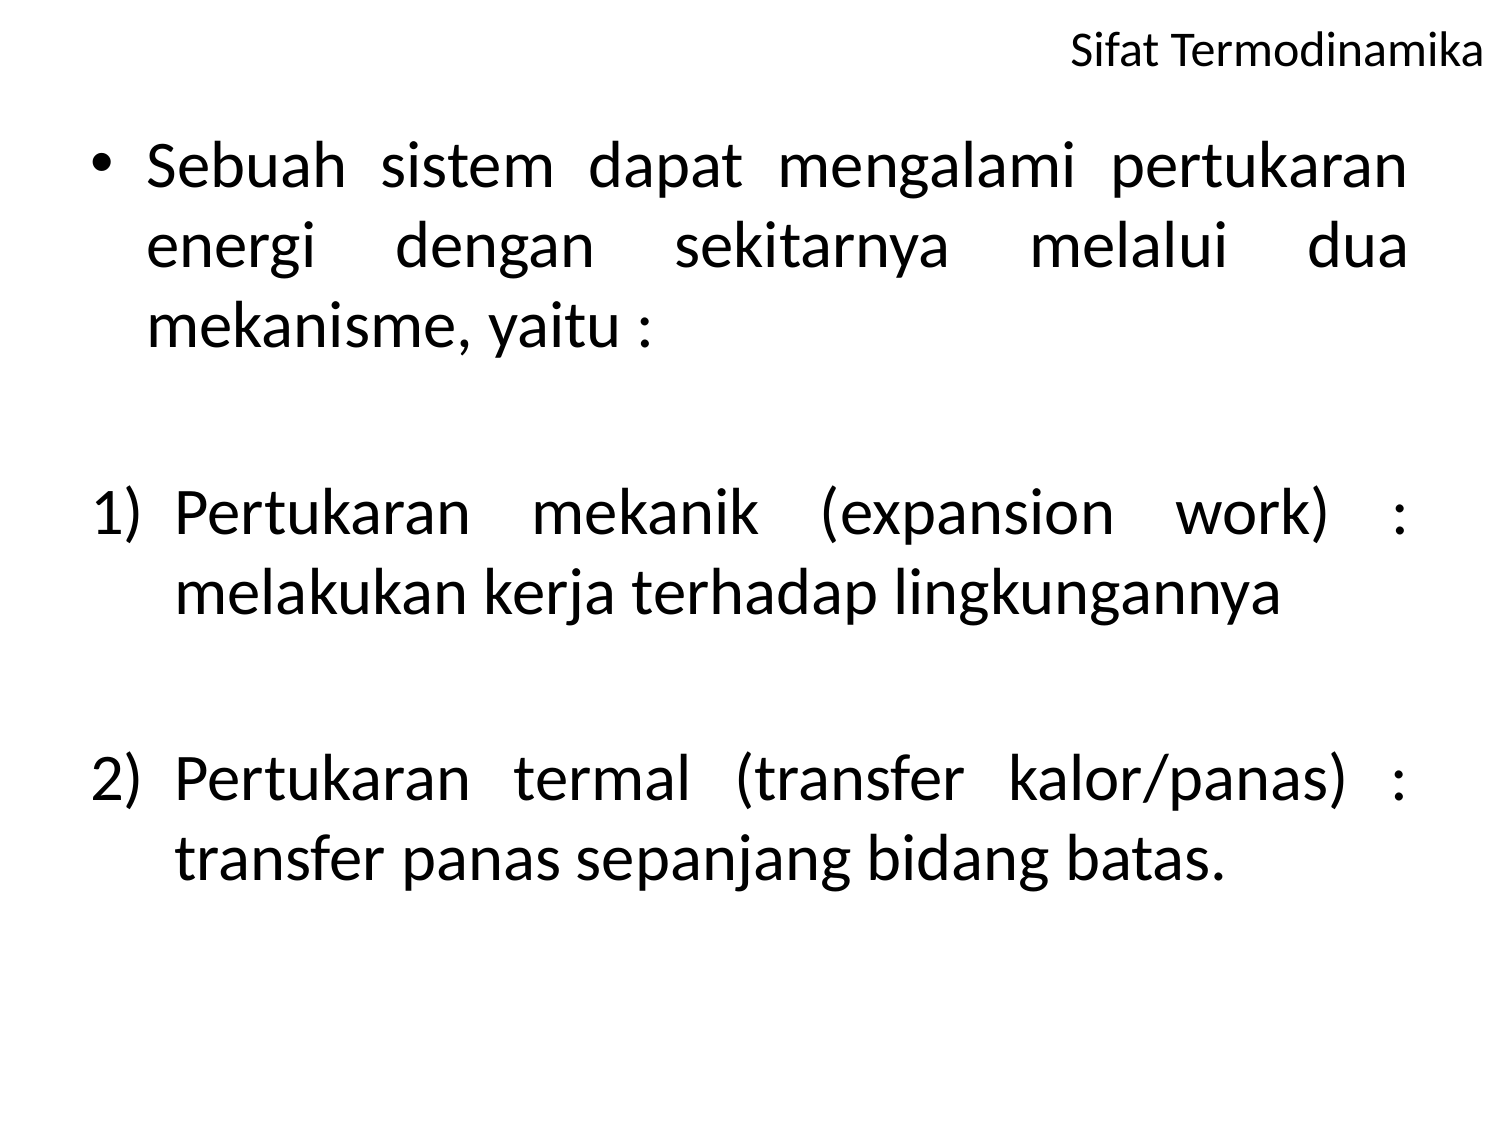

# Sifat Termodinamika
Sebuah sistem dapat mengalami pertukaran energi dengan sekitarnya melalui dua mekanisme, yaitu :

Pertukaran mekanik (expansion work) : melakukan kerja terhadap lingkungannya

Pertukaran termal (transfer kalor/panas) : transfer panas sepanjang bidang batas.